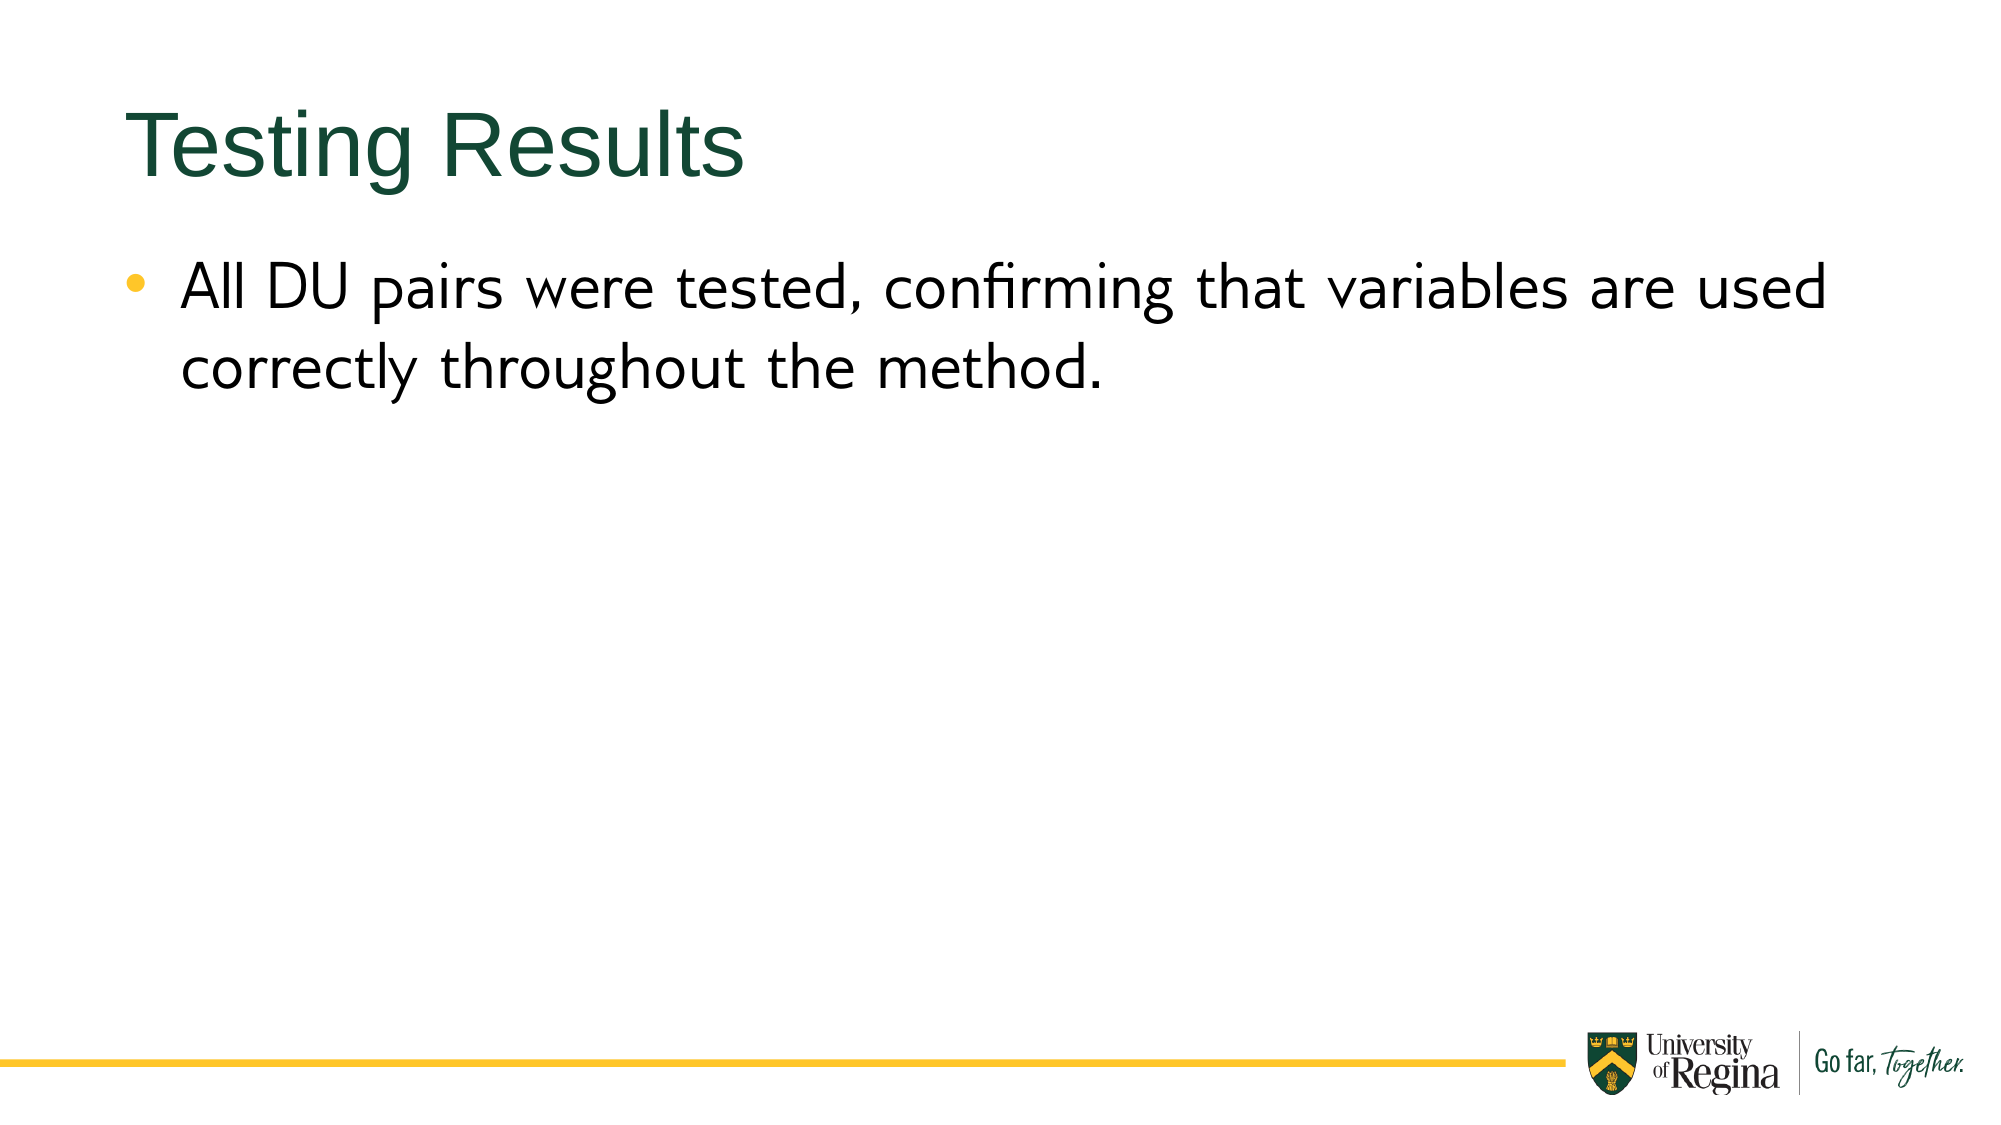

Testing Results
All DU pairs were tested, confirming that variables are used correctly throughout the method.